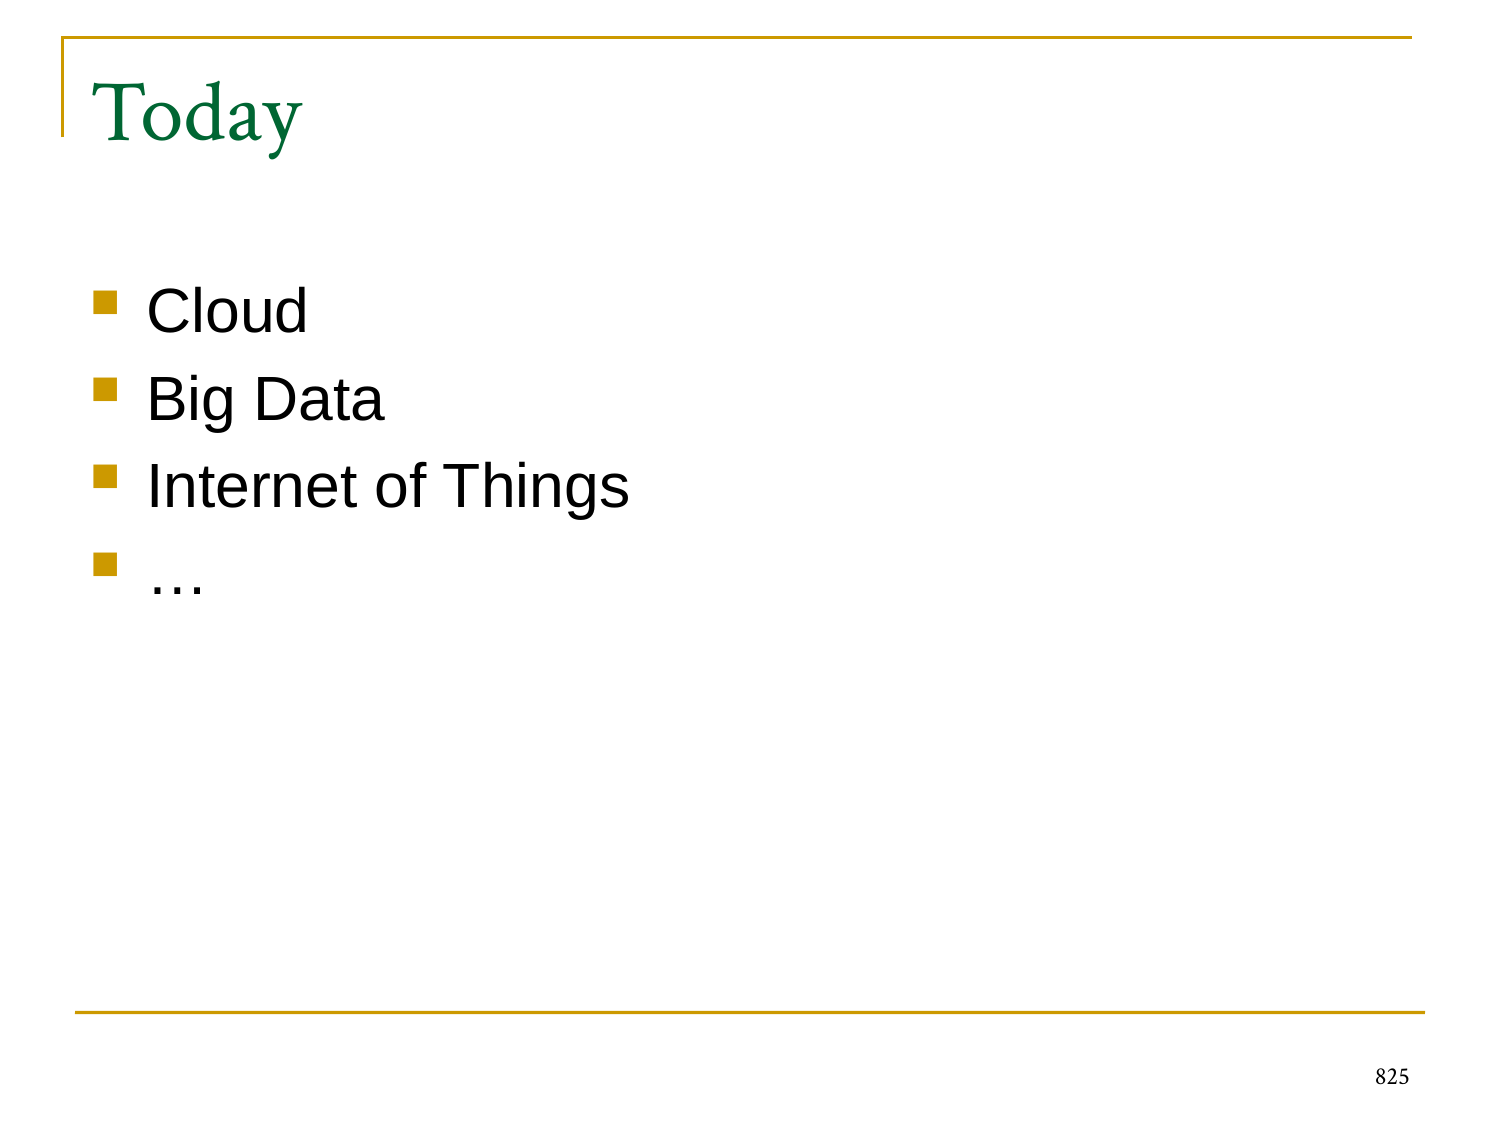

# Today
Cloud
Big Data
Internet of Things
…
825